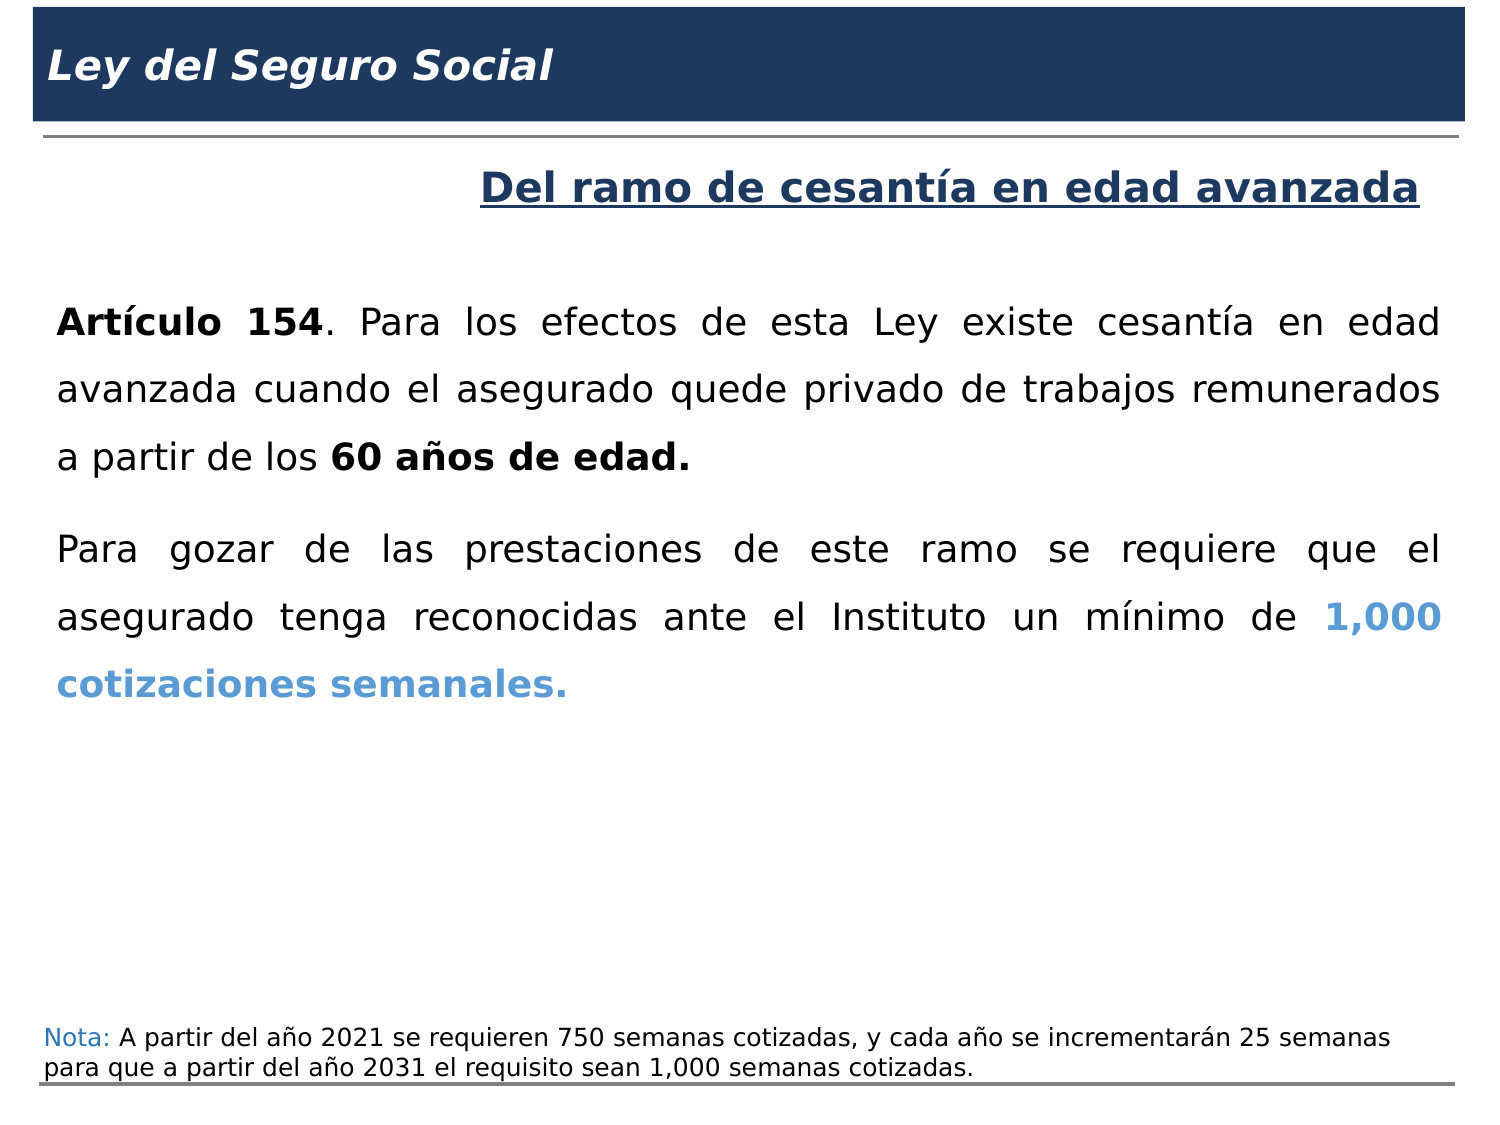

Ley del Seguro Social
Del ramo de cesantía en edad avanzada
Artículo 154. Para los efectos de esta Ley existe cesantía en edad avanzada cuando el asegurado quede privado de trabajos remunerados a partir de los 60 años de edad.
Para gozar de las prestaciones de este ramo se requiere que el asegurado tenga reconocidas ante el Instituto un mínimo de 1,000 cotizaciones semanales.
Nota: A partir del año 2021 se requieren 750 semanas cotizadas, y cada año se incrementarán 25 semanas para que a partir del año 2031 el requisito sean 1,000 semanas cotizadas.